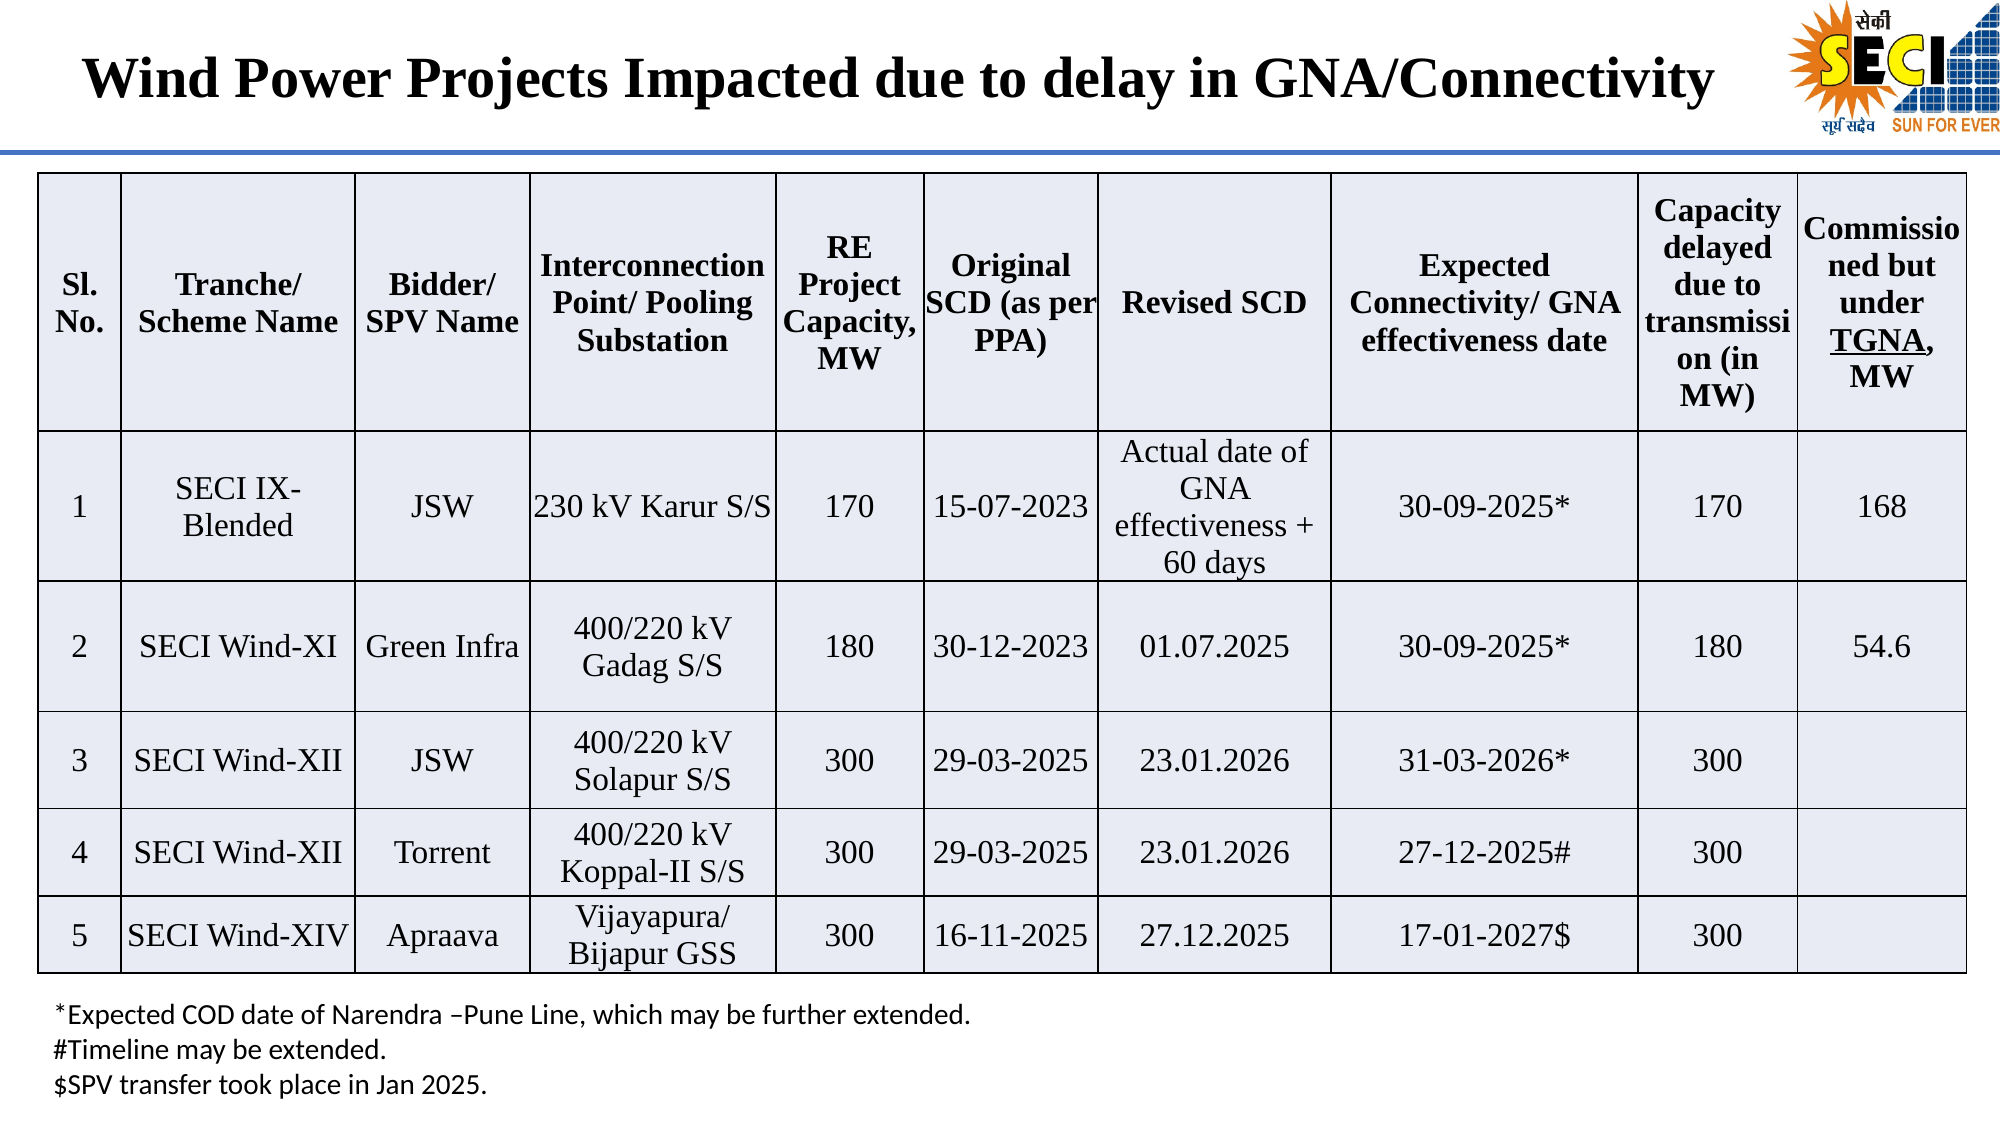

# Wind Power Projects Impacted due to delay in GNA/Connectivity
| Sl. No. | Tranche/ Scheme Name | Bidder/ SPV Name | Interconnection Point/ Pooling Substation | RE Project Capacity, MW | Original SCD (as per PPA) | Revised SCD | Expected Connectivity/ GNA effectiveness date | Capacity delayed due to transmission (in MW) | Commissioned but under TGNA, MW |
| --- | --- | --- | --- | --- | --- | --- | --- | --- | --- |
| 1 | SECI IX-Blended | JSW | 230 kV Karur S/S | 170 | 15-07-2023 | Actual date of GNA effectiveness + 60 days | 30-09-2025\* | 170 | 168 |
| 2 | SECI Wind-XI | Green Infra | 400/220 kV Gadag S/S | 180 | 30-12-2023 | 01.07.2025 | 30-09-2025\* | 180 | 54.6 |
| 3 | SECI Wind-XII | JSW | 400/220 kV Solapur S/S | 300 | 29-03-2025 | 23.01.2026 | 31-03-2026\* | 300 |  |
| 4 | SECI Wind-XII | Torrent | 400/220 kV Koppal-II S/S | 300 | 29-03-2025 | 23.01.2026 | 27-12-2025# | 300 |  |
| 5 | SECI Wind-XIV | Apraava | Vijayapura/ Bijapur GSS | 300 | 16-11-2025 | 27.12.2025 | 17-01-2027$ | 300 |  |
*Expected COD date of Narendra –Pune Line, which may be further extended.
#Timeline may be extended.
$SPV transfer took place in Jan 2025.